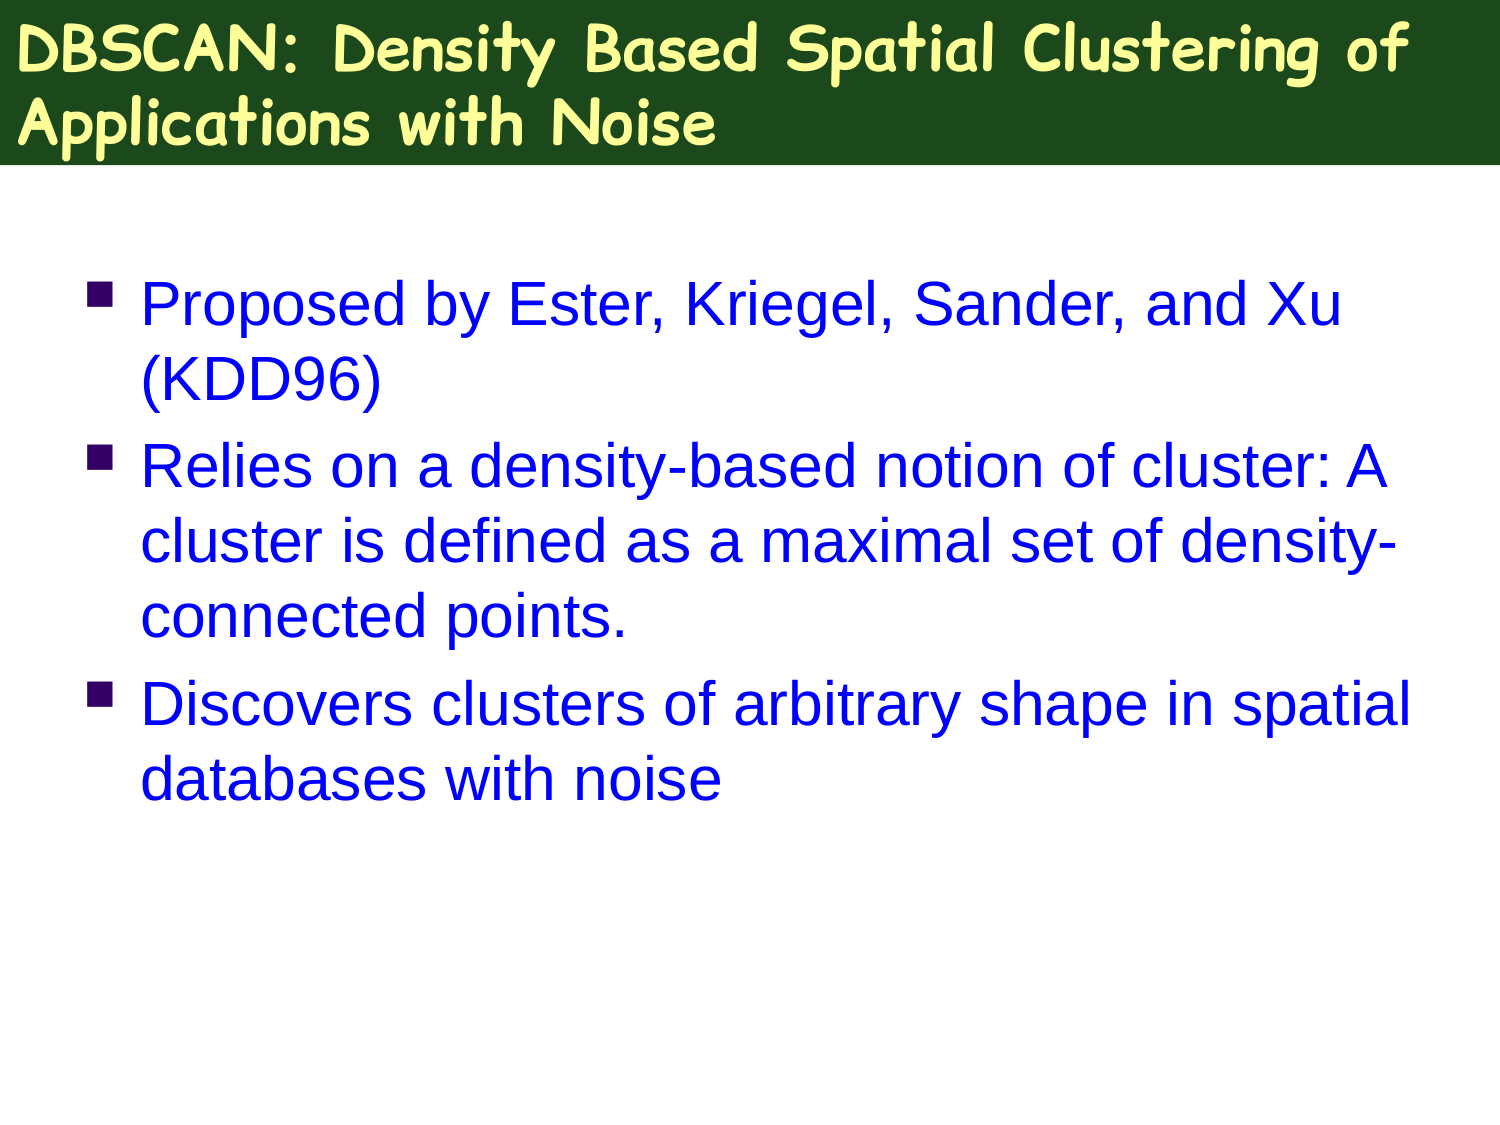

# DBSCAN: Density Based Spatial Clustering of Applications with Noise
Proposed by Ester, Kriegel, Sander, and Xu (KDD96)
Relies on a density-based notion of cluster: A cluster is defined as a maximal set of density-connected points.
Discovers clusters of arbitrary shape in spatial databases with noise